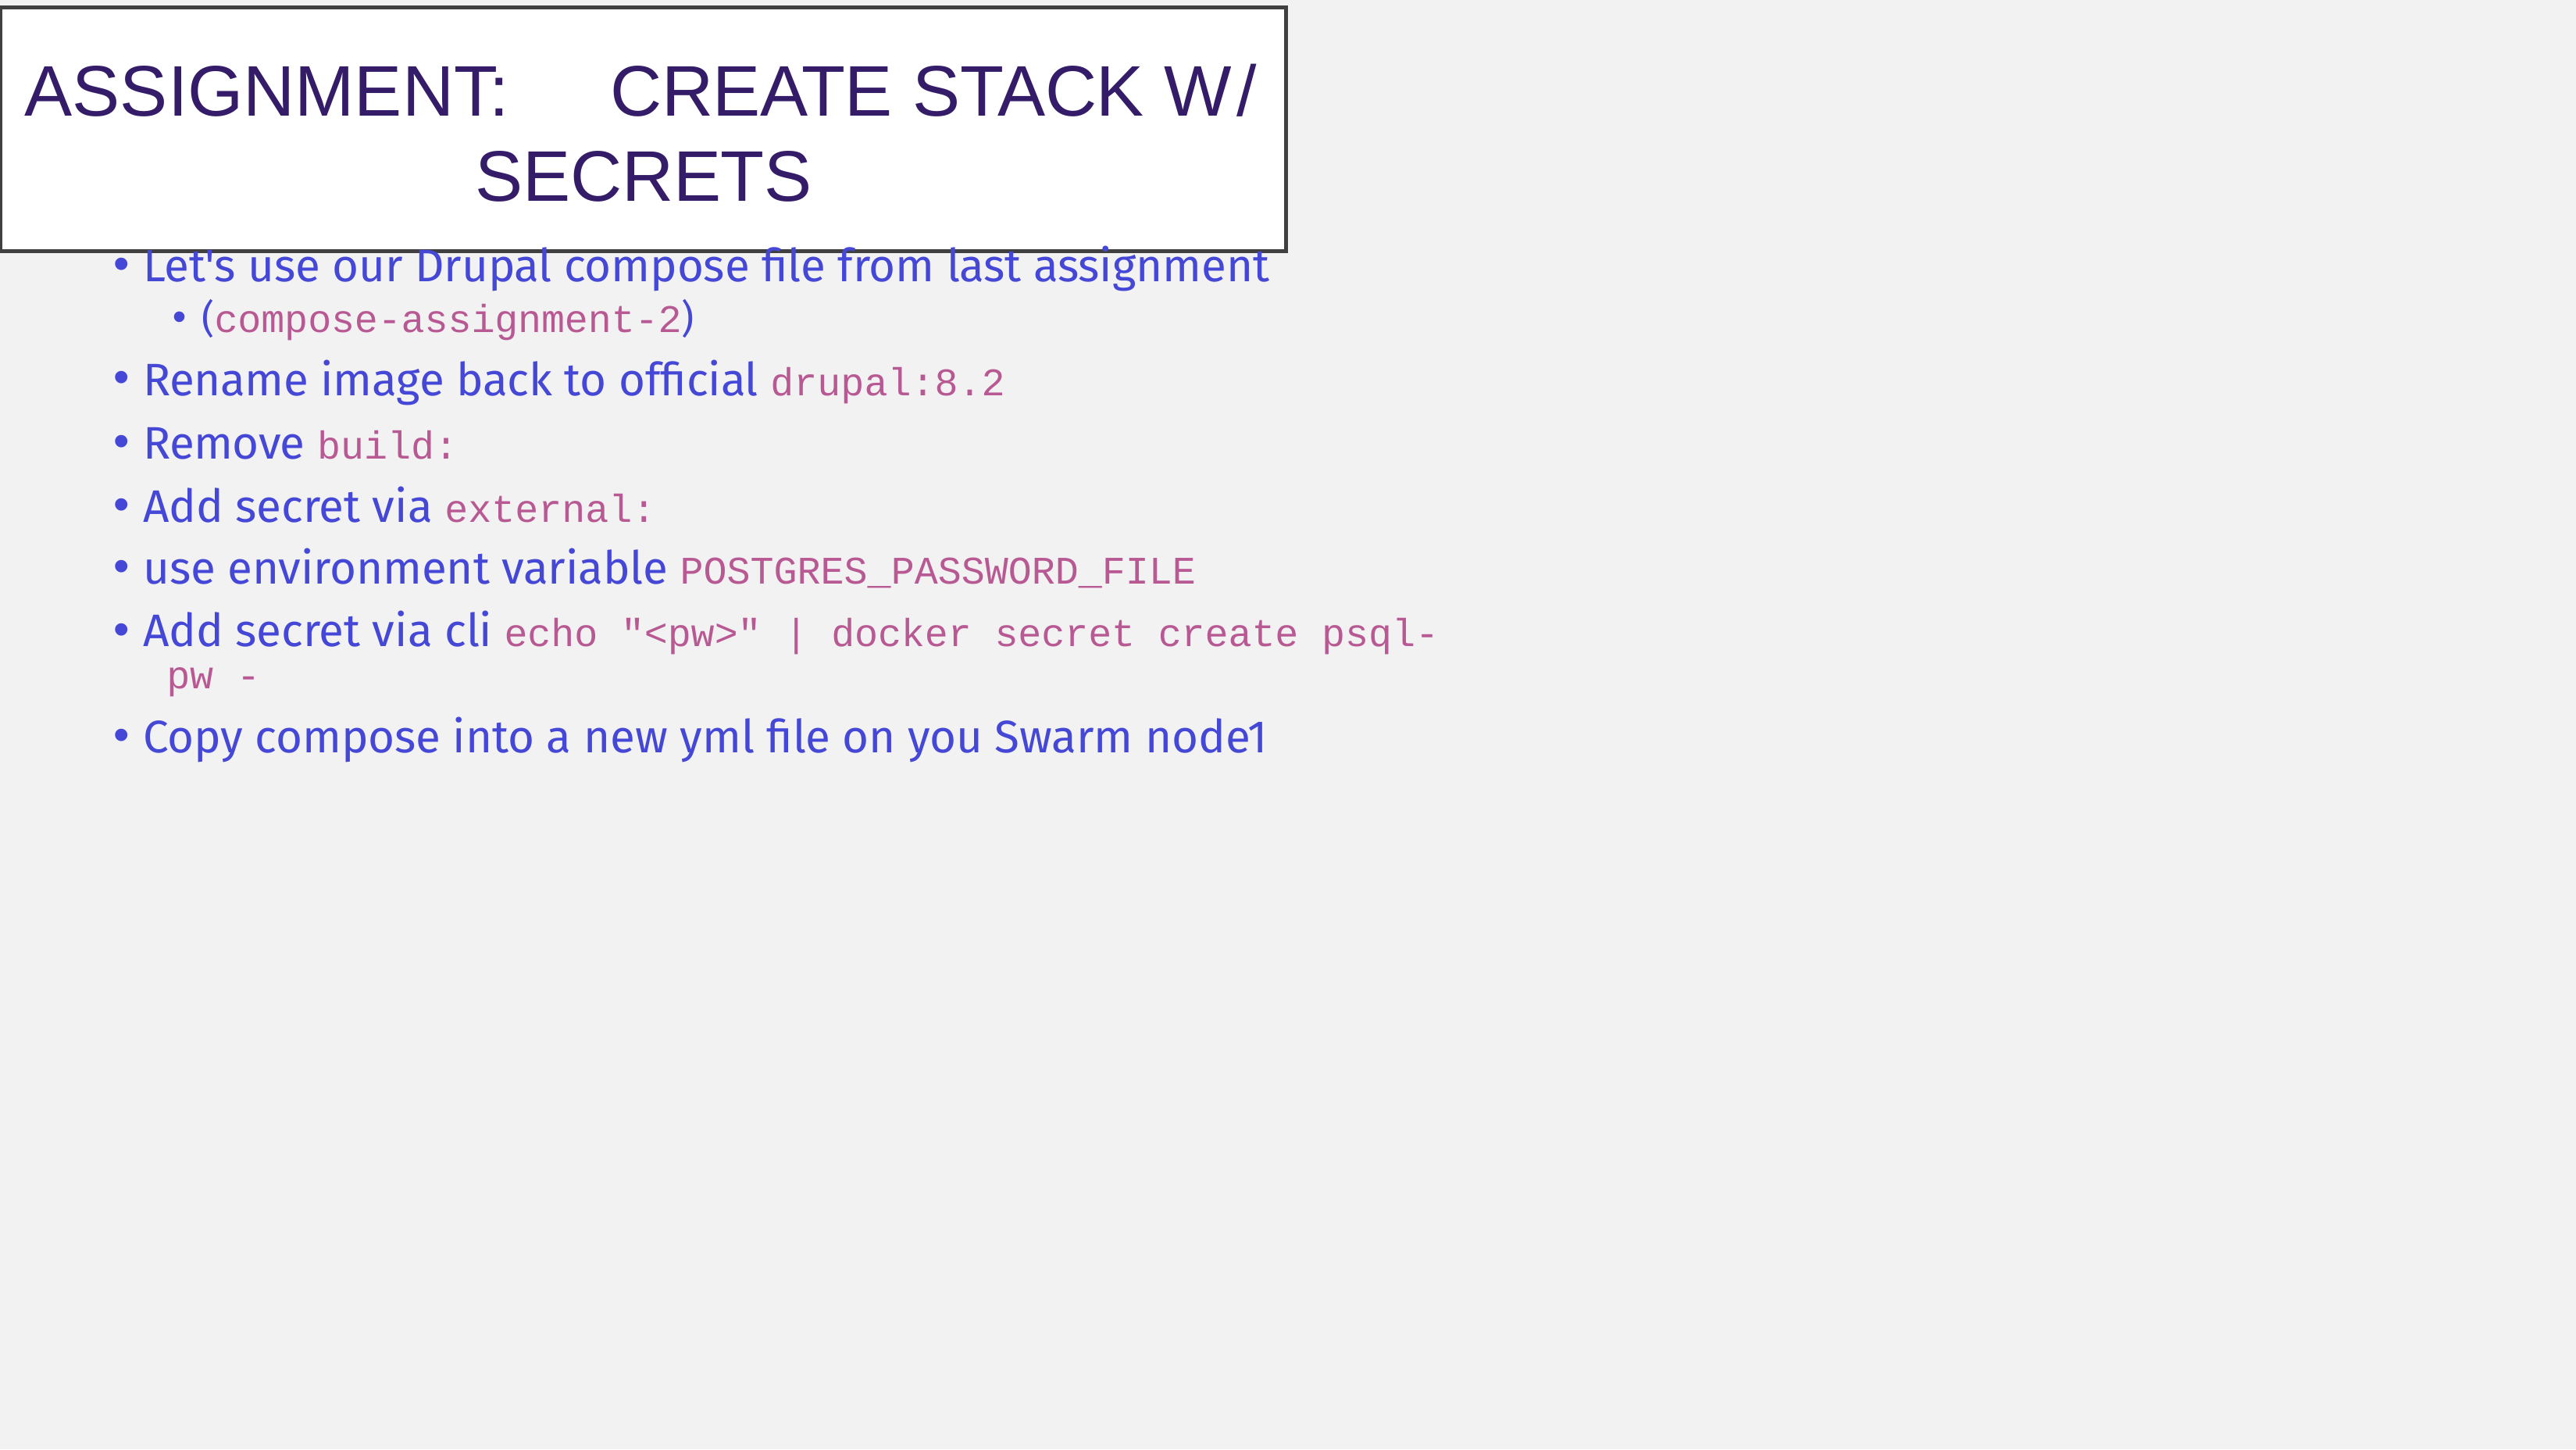

Assignment:	Create Stack w/ Secrets
Let's use our Drupal compose file from last assignment
(compose-assignment-2)
Rename image back to official drupal:8.2
Remove build:
Add secret via external:
use environment variable POSTGRES_PASSWORD_FILE
Add secret via cli echo "<pw>" | docker secret create psql-  pw -
Copy compose into a new yml file on you Swarm node1